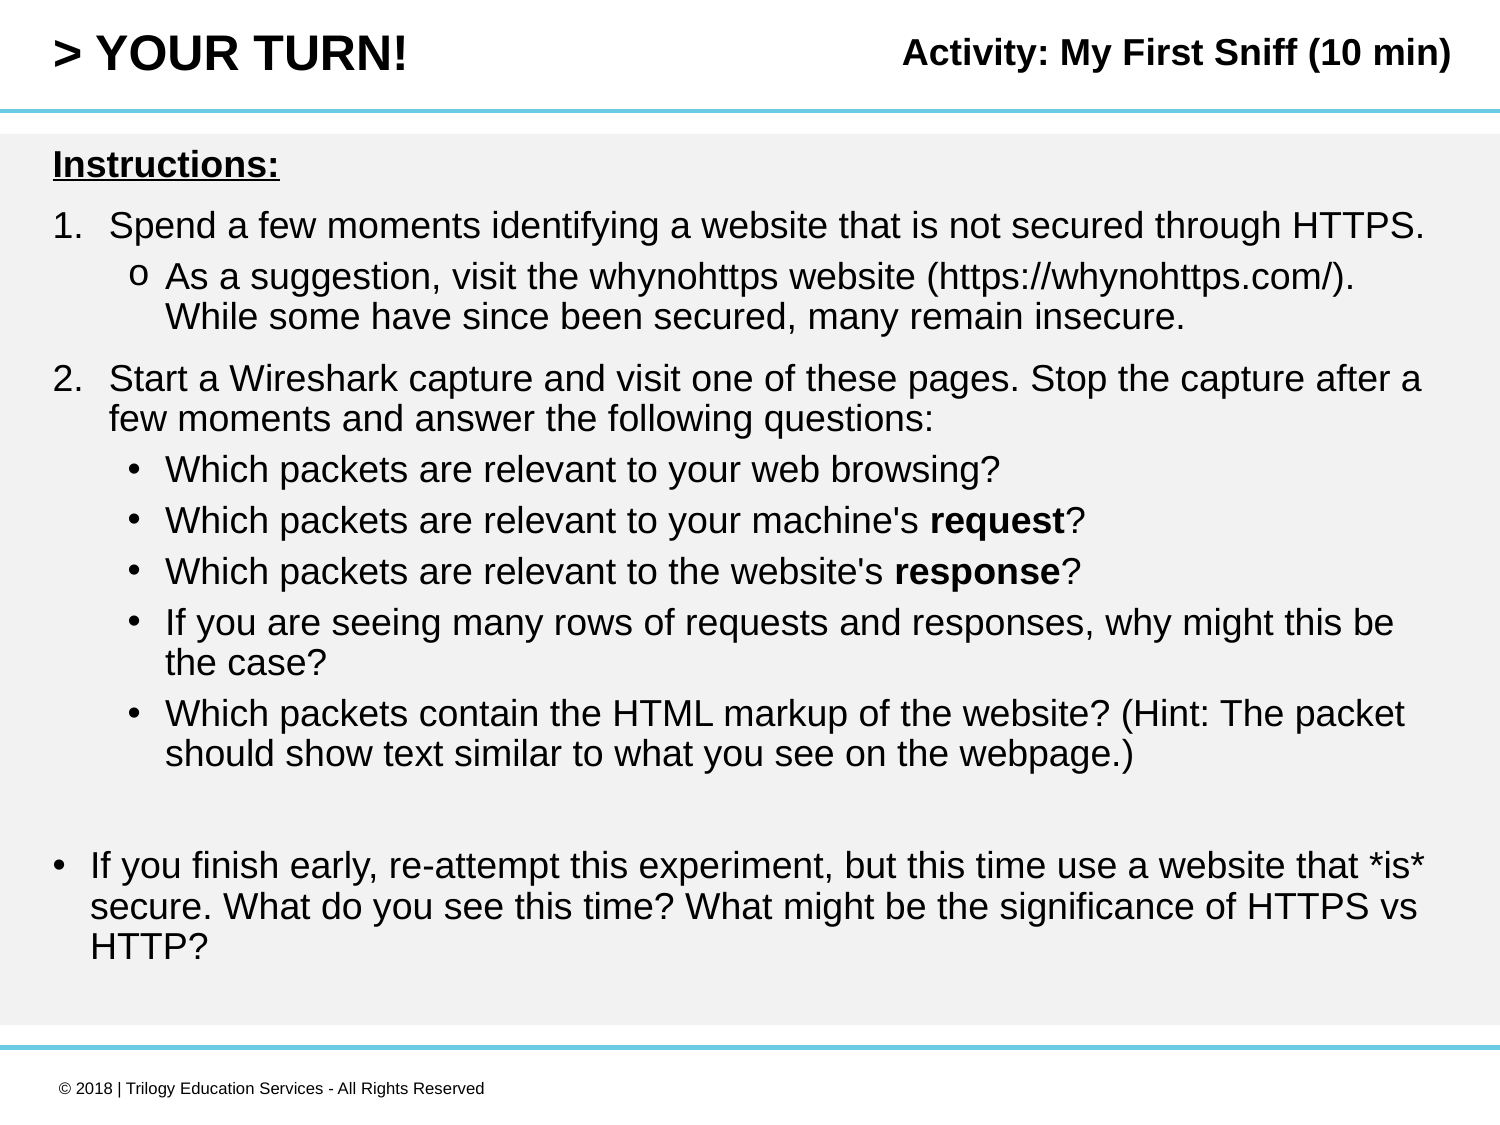

Activity: My First Sniff (10 min)
Instructions:
Spend a few moments identifying a website that is not secured through HTTPS.
As a suggestion, visit the whynohttps website (https://whynohttps.com/). While some have since been secured, many remain insecure.
Start a Wireshark capture and visit one of these pages. Stop the capture after a few moments and answer the following questions:
Which packets are relevant to your web browsing?
Which packets are relevant to your machine's request?
Which packets are relevant to the website's response?
If you are seeing many rows of requests and responses, why might this be the case?
Which packets contain the HTML markup of the website? (Hint: The packet should show text similar to what you see on the webpage.)

If you finish early, re-attempt this experiment, but this time use a website that *is* secure. What do you see this time? What might be the significance of HTTPS vs HTTP?